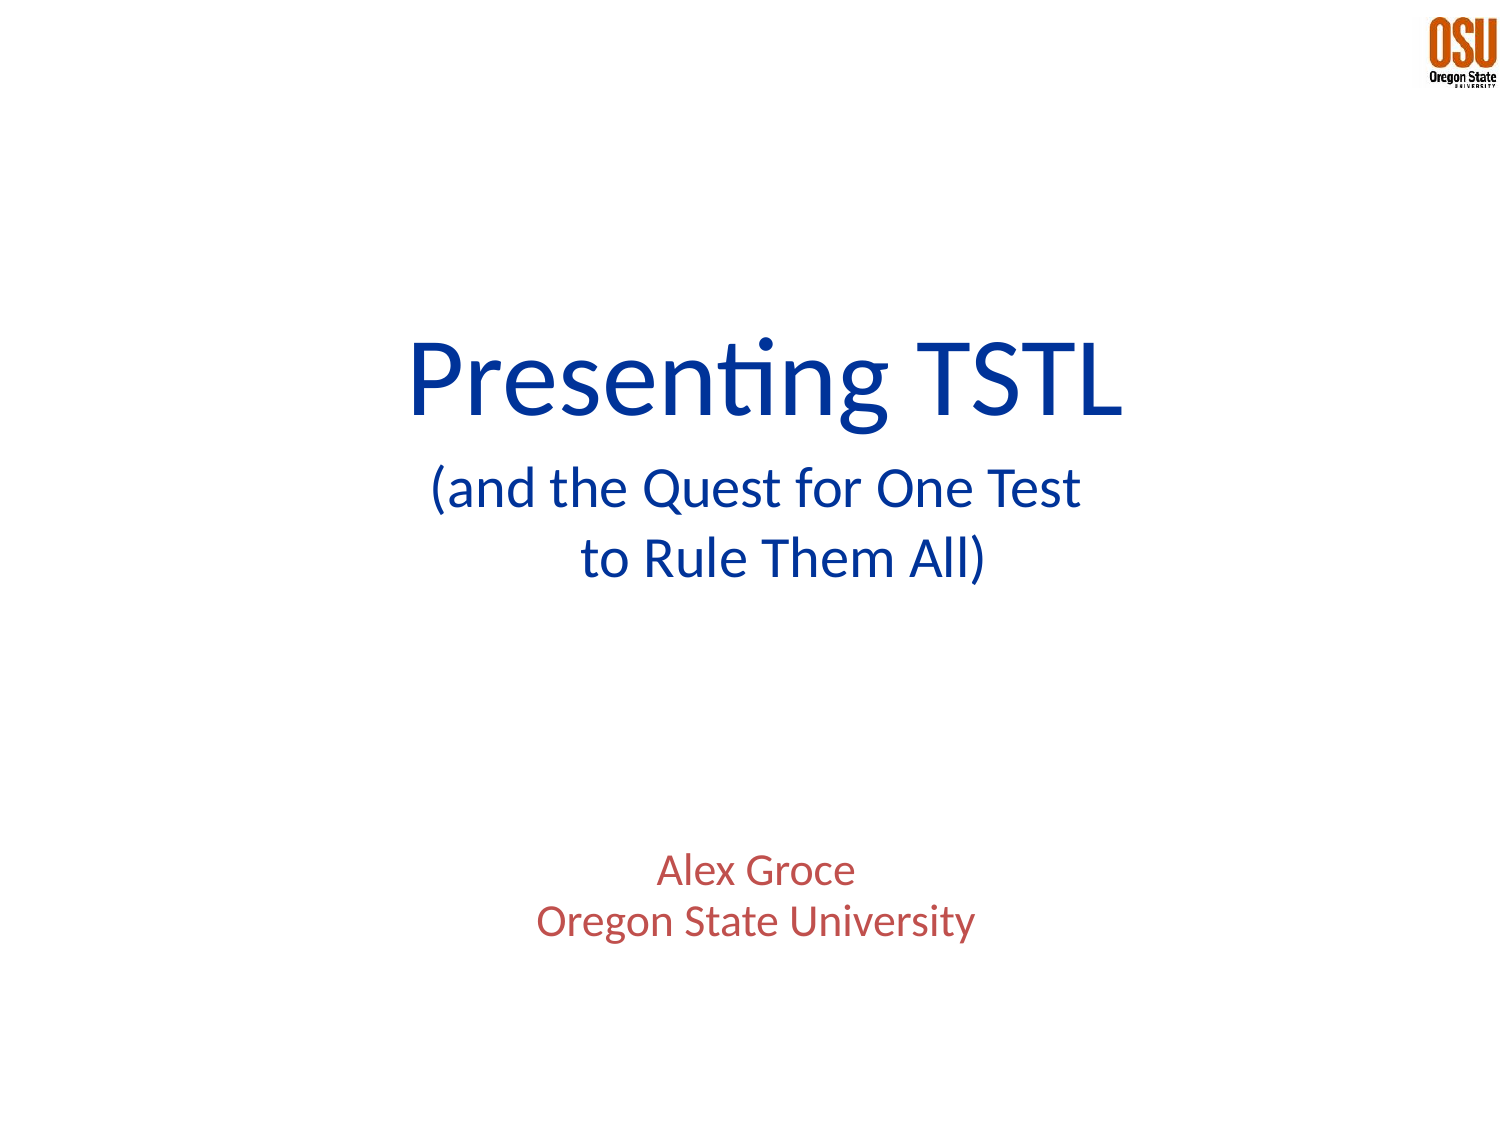

Presenting TSTL
(and the Quest for One Test
to Rule Them All)

Alex Groce
Oregon State University